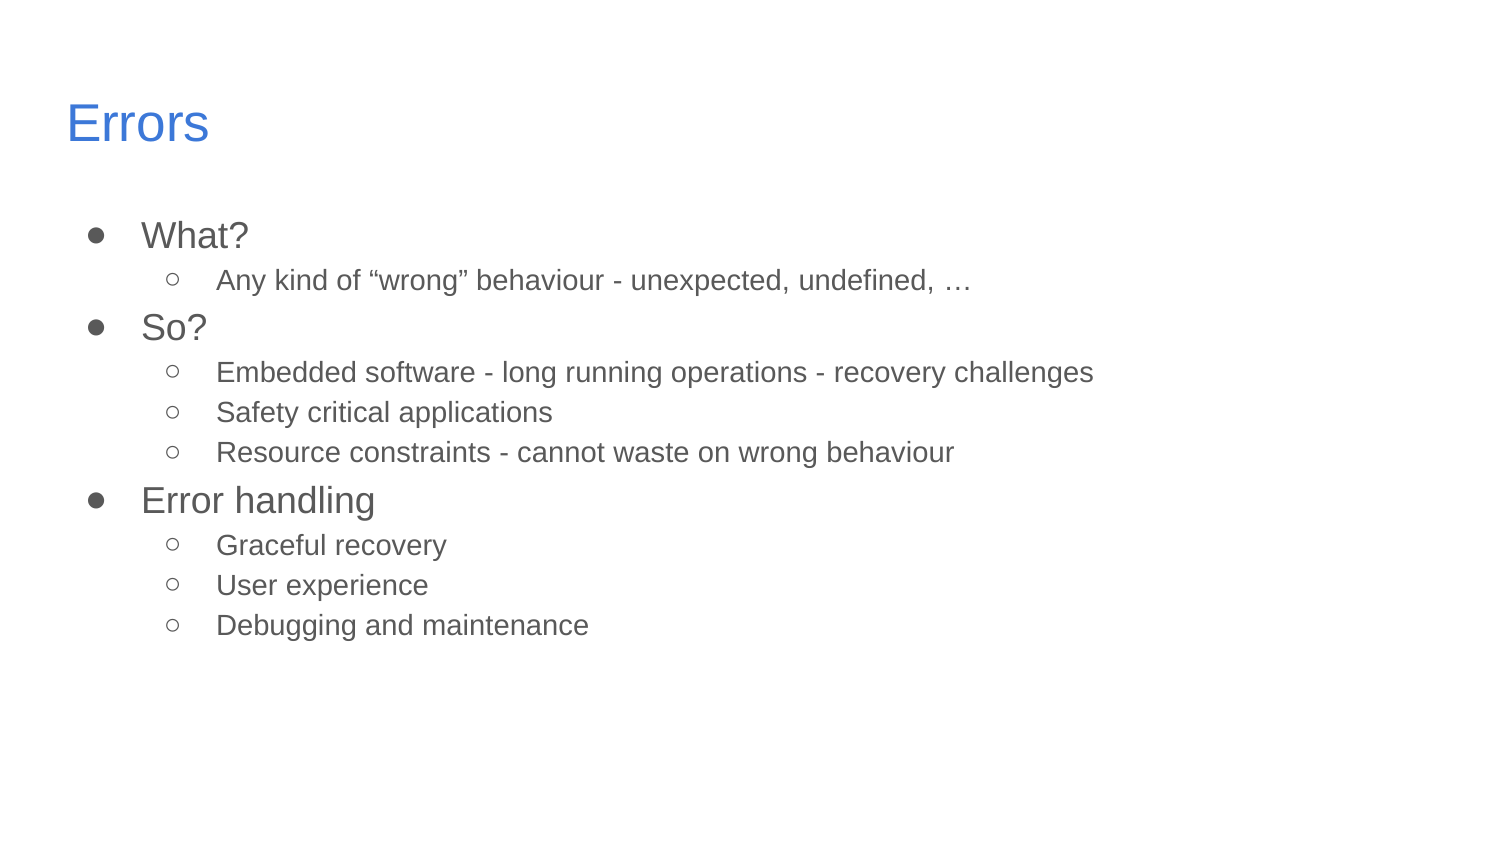

# Errors
What?
Any kind of “wrong” behaviour - unexpected, undefined, …
So?
Embedded software - long running operations - recovery challenges
Safety critical applications
Resource constraints - cannot waste on wrong behaviour
Error handling
Graceful recovery
User experience
Debugging and maintenance